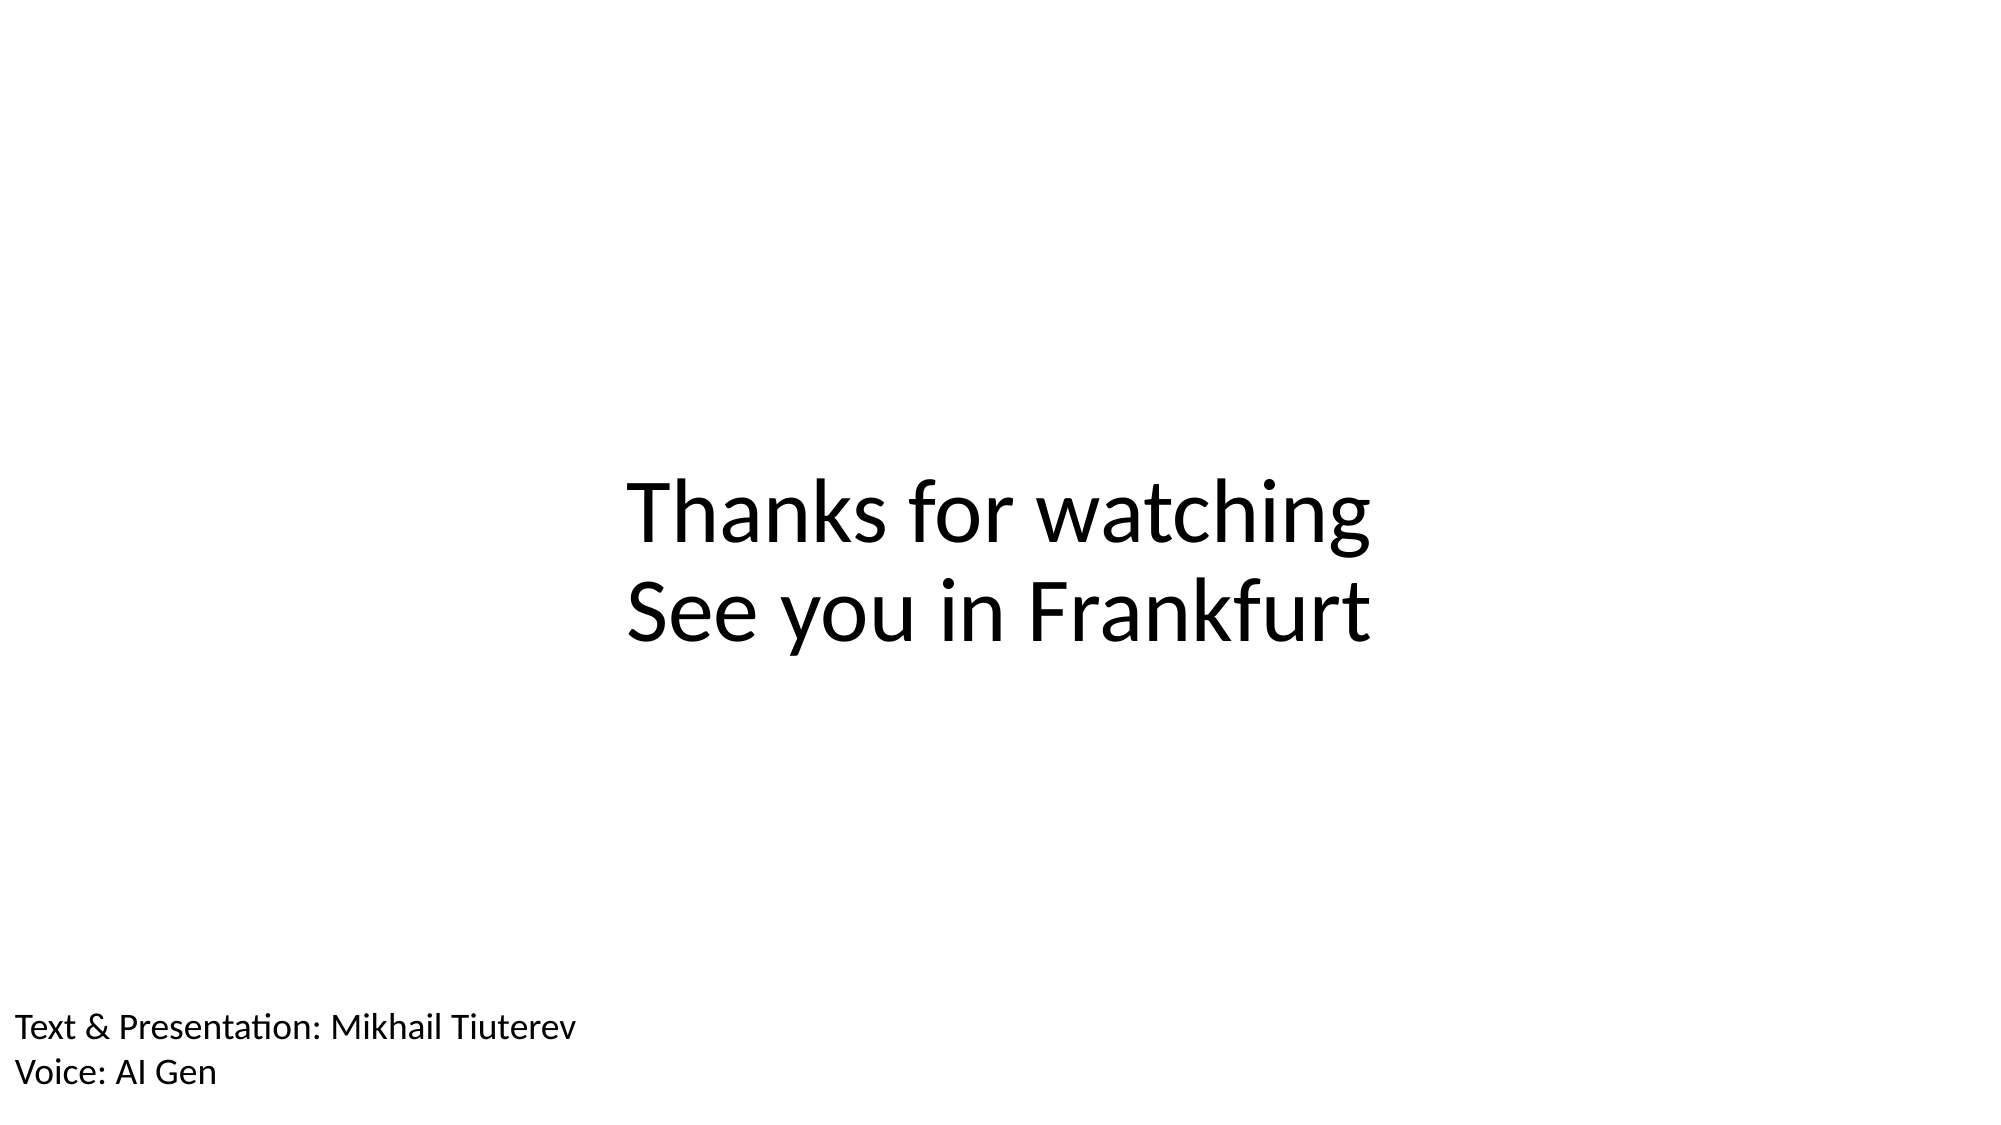

# Thanks for watching See you in Frankfurt
Text & Presentation: Mikhail Tiuterev
Voice: AI Gen